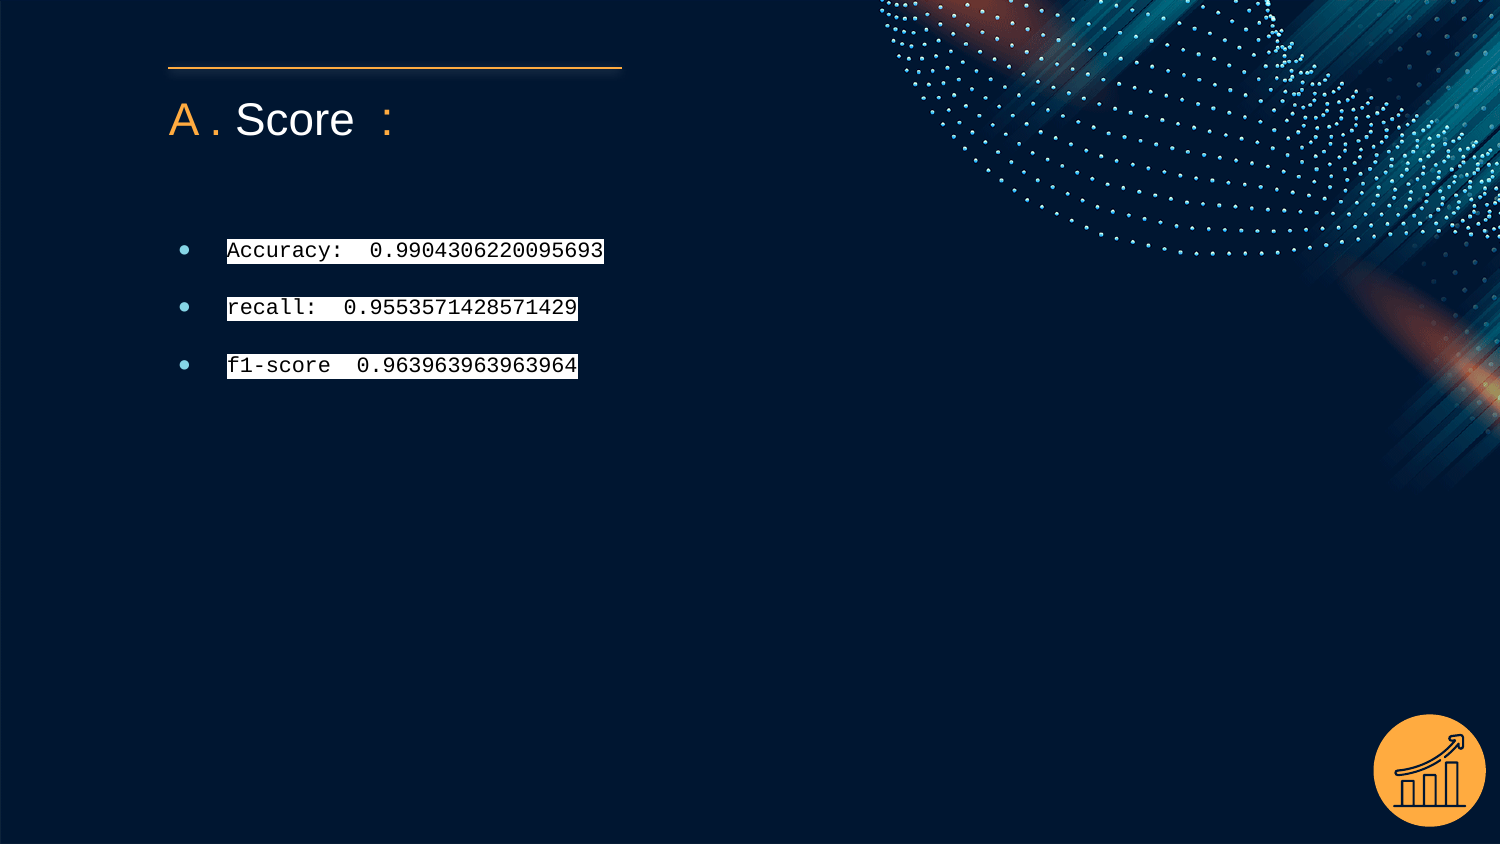

# A . Score  :

Accuracy:  0.9904306220095693

recall:  0.9553571428571429

f1-score  0.963963963963964